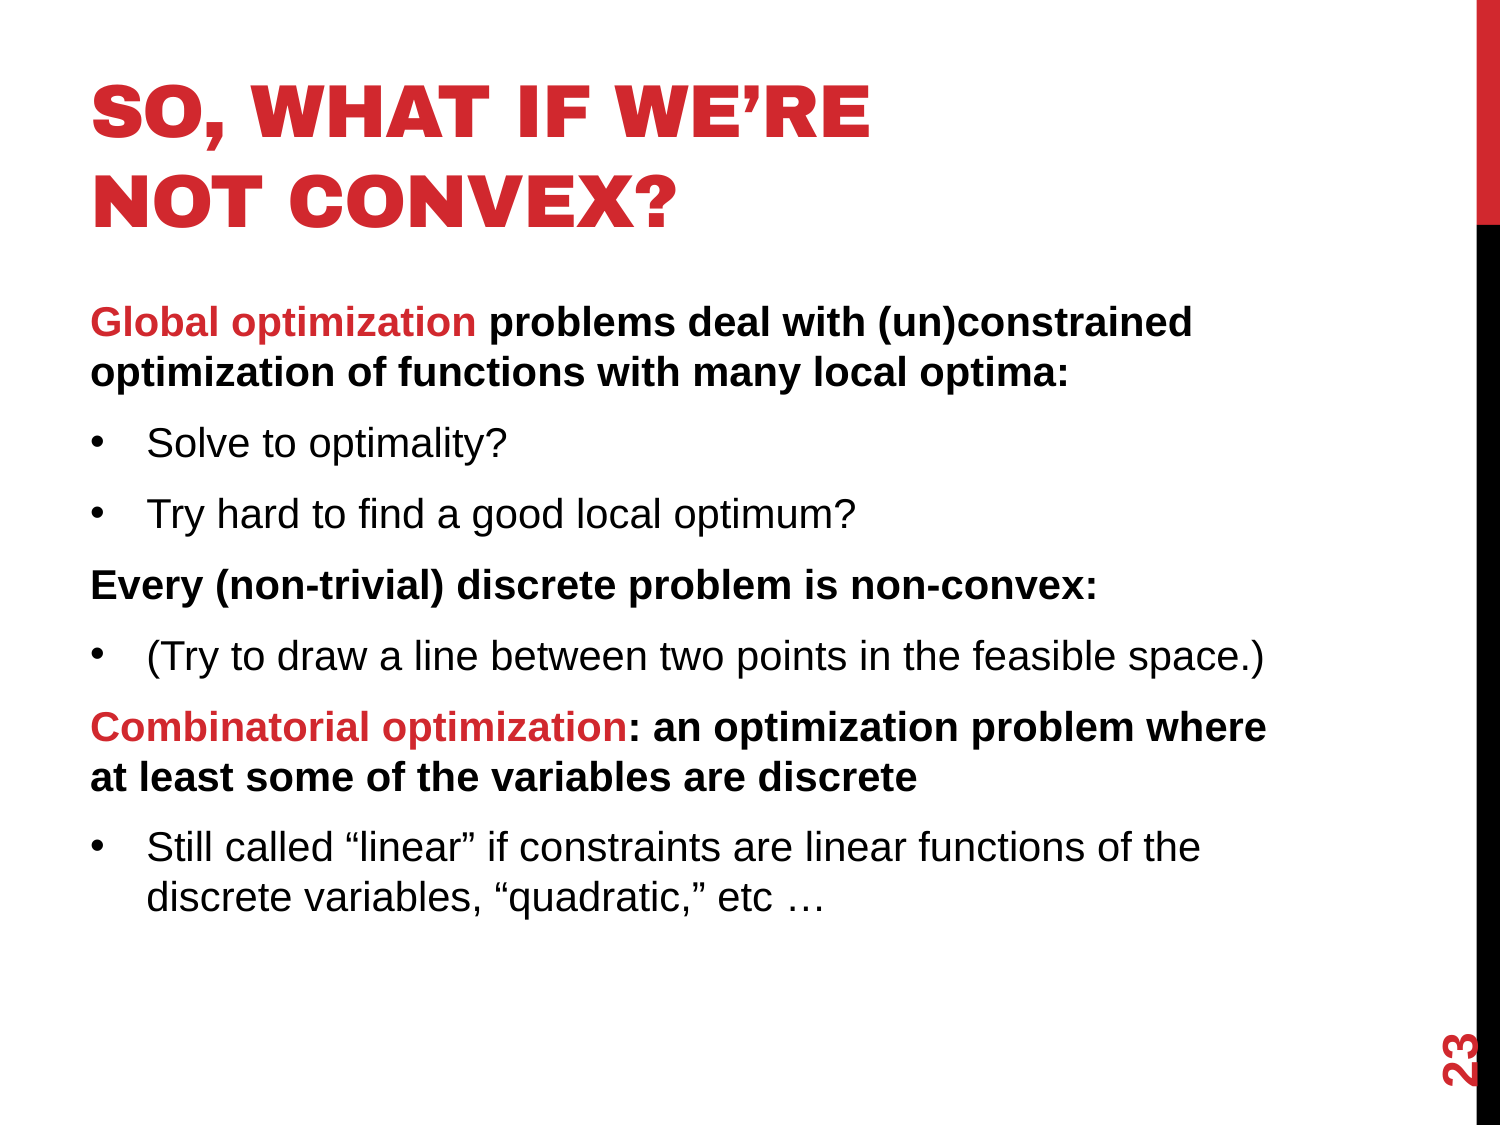

# So, What if we’re not convex?
Global optimization problems deal with (un)constrained optimization of functions with many local optima:
Solve to optimality?
Try hard to find a good local optimum?
Every (non-trivial) discrete problem is non-convex:
(Try to draw a line between two points in the feasible space.)
Combinatorial optimization: an optimization problem where at least some of the variables are discrete
Still called “linear” if constraints are linear functions of the discrete variables, “quadratic,” etc …
23